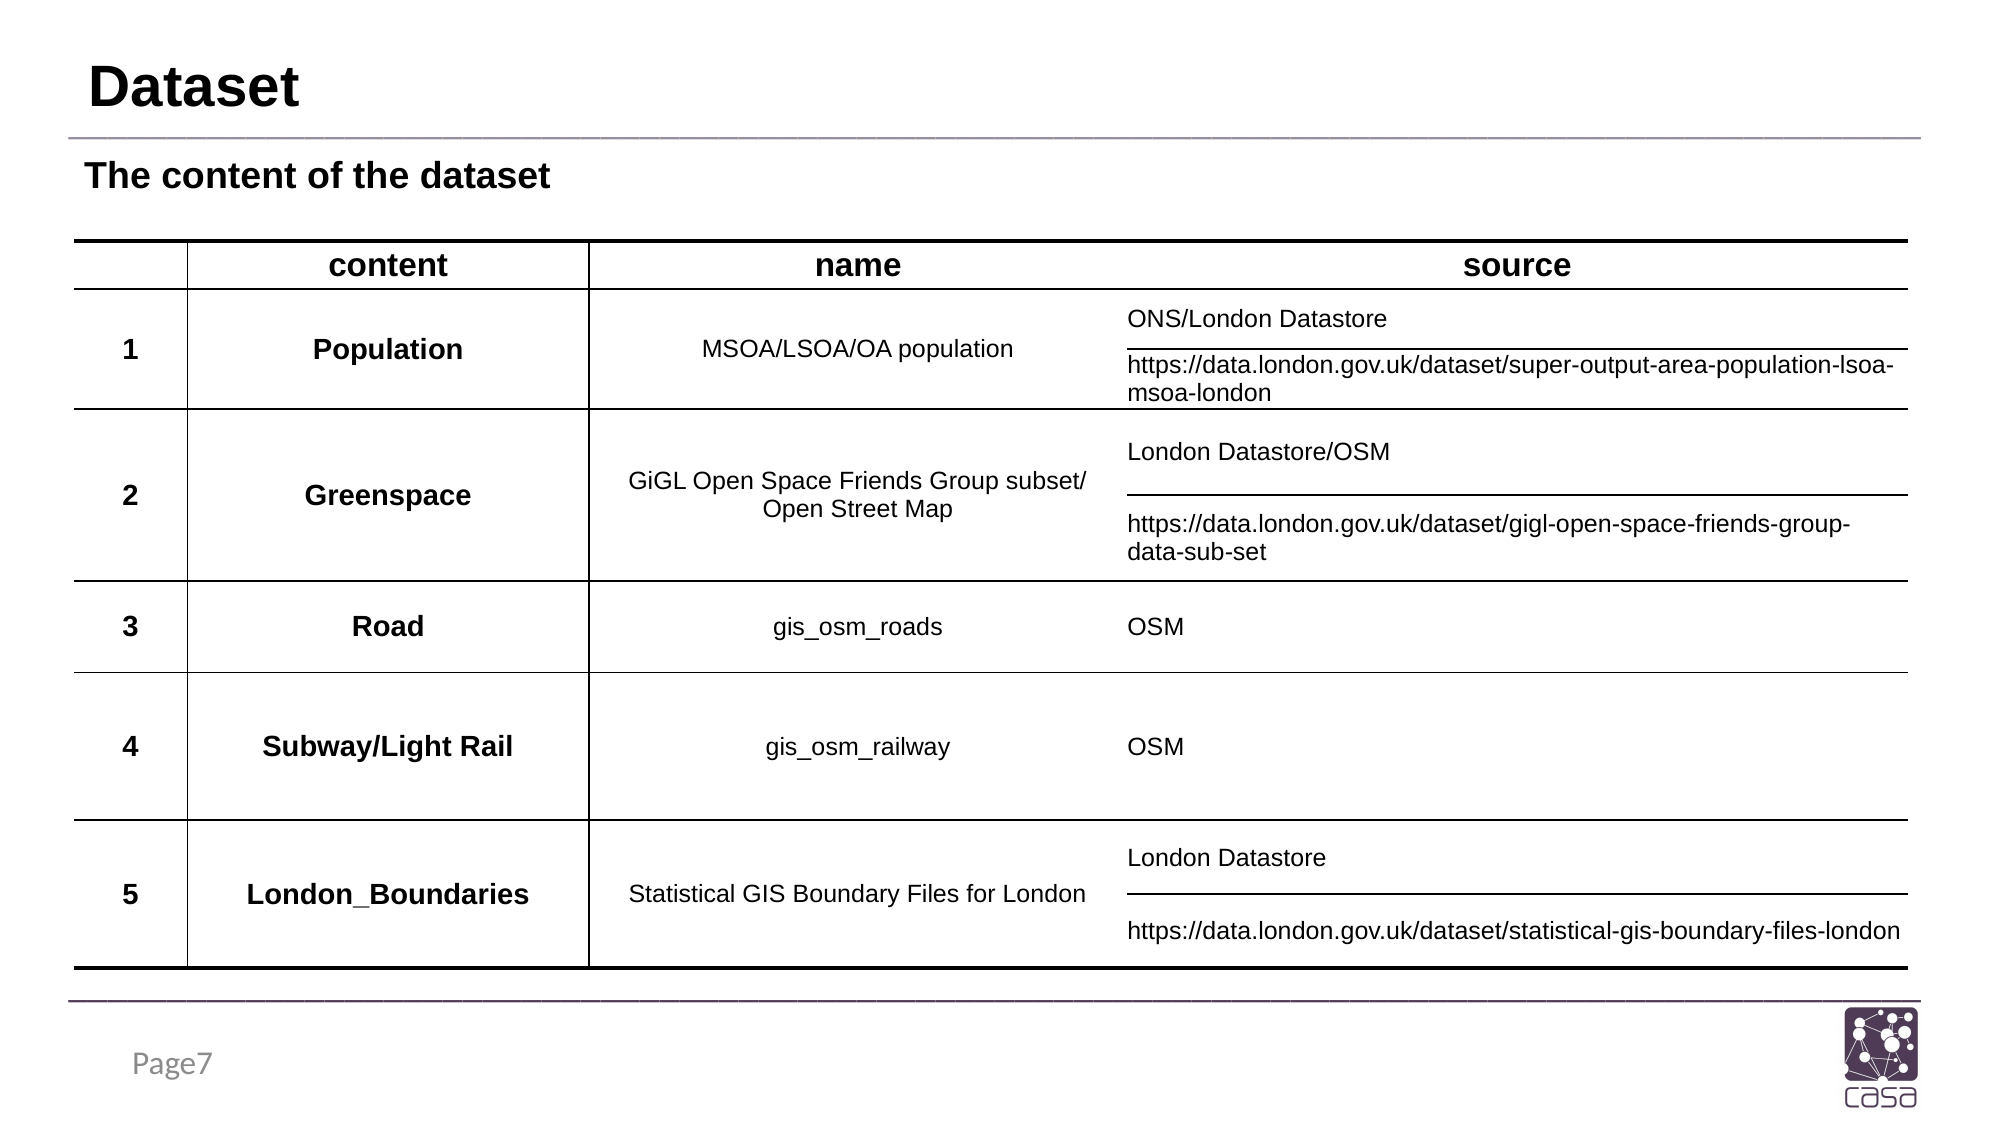

# Dataset
The content of the dataset
|  | content | name | source |
| --- | --- | --- | --- |
| 1 | Population | MSOA/LSOA/OA population | ONS/London Datastore |
|  |  |  | https://data.london.gov.uk/dataset/super-output-area-population-lsoa-msoa-london |
| 2 | Greenspace | GiGL Open Space Friends Group subset/ Open Street Map | London Datastore/OSM |
|  |  |  | https://data.london.gov.uk/dataset/gigl-open-space-friends-group-data-sub-set |
| 3 | Road | gis\_osm\_roads | OSM |
| 4 | Subway/Light Rail | gis\_osm\_railway | OSM |
| 5 | London\_Boundaries | Statistical GIS Boundary Files for London | London Datastore |
|  |  |  | https://data.london.gov.uk/dataset/statistical-gis-boundary-files-london |
Page7